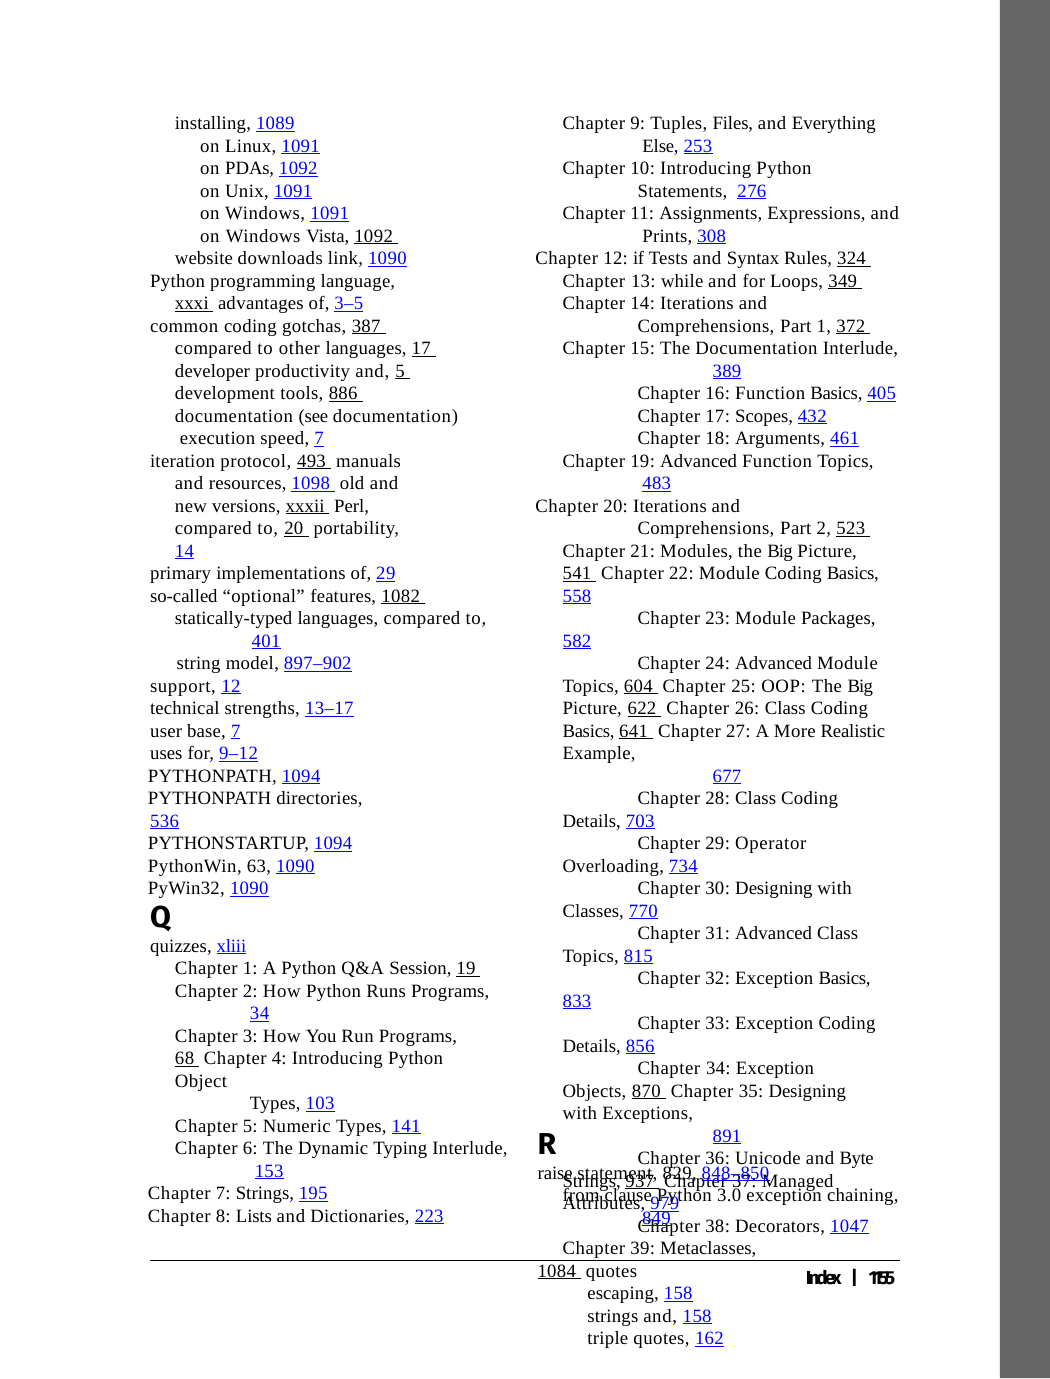

installing, 1089
on Linux, 1091
on PDAs, 1092
on Unix, 1091
on Windows, 1091
on Windows Vista, 1092  website downloads link, 1090
Python programming language, xxxi  advantages of, 3–5
common coding gotchas, 387  compared to other languages, 17  developer productivity and, 5  development tools, 886  documentation (see documentation)  execution speed, 7
iteration protocol, 493  manuals and resources, 1098  old and new versions, xxxii  Perl, compared to, 20  portability, 14
primary implementations of, 29
so-called “optional” features, 1082  statically-typed languages, compared to,
401
string model, 897–902
support, 12
technical strengths, 13–17
user base, 7
uses for, 9–12
PYTHONPATH, 1094
PYTHONPATH directories, 536
PYTHONSTARTUP, 1094
PythonWin, 63, 1090
PyWin32, 1090
Chapter 9: Tuples, Files, and Everything  Else, 253
Chapter 10: Introducing Python Statements,  276
Chapter 11: Assignments, Expressions, and  Prints, 308
Chapter 12: if Tests and Syntax Rules, 324  Chapter 13: while and for Loops, 349  Chapter 14: Iterations and
Comprehensions, Part 1, 372  Chapter 15: The Documentation Interlude,
389
Chapter 16: Function Basics, 405
Chapter 17: Scopes, 432
Chapter 18: Arguments, 461
Chapter 19: Advanced Function Topics,  483
Chapter 20: Iterations and
Comprehensions, Part 2, 523  Chapter 21: Modules, the Big Picture, 541  Chapter 22: Module Coding Basics, 558
Chapter 23: Module Packages, 582
Chapter 24: Advanced Module Topics, 604  Chapter 25: OOP: The Big Picture, 622  Chapter 26: Class Coding Basics, 641  Chapter 27: A More Realistic Example,
677
Chapter 28: Class Coding Details, 703
Chapter 29: Operator Overloading, 734
Chapter 30: Designing with Classes, 770
Chapter 31: Advanced Class Topics, 815
Chapter 32: Exception Basics, 833
Chapter 33: Exception Coding Details, 856
Chapter 34: Exception Objects, 870  Chapter 35: Designing with Exceptions,
891
Chapter 36: Unicode and Byte Strings, 937  Chapter 37: Managed Attributes, 979
Chapter 38: Decorators, 1047
Chapter 39: Metaclasses, 1084  quotes
escaping, 158
strings and, 158
triple quotes, 162
Q
quizzes, xliii
Chapter 1: A Python Q&A Session, 19  Chapter 2: How Python Runs Programs,
34
Chapter 3: How You Run Programs, 68  Chapter 4: Introducing Python Object
Types, 103
Chapter 5: Numeric Types, 141
Chapter 6: The Dynamic Typing Interlude,  153
Chapter 7: Strings, 195
Chapter 8: Lists and Dictionaries, 223
R
raise statement, 829, 848–850
from clause Python 3.0 exception chaining,  849

Index  | 1155